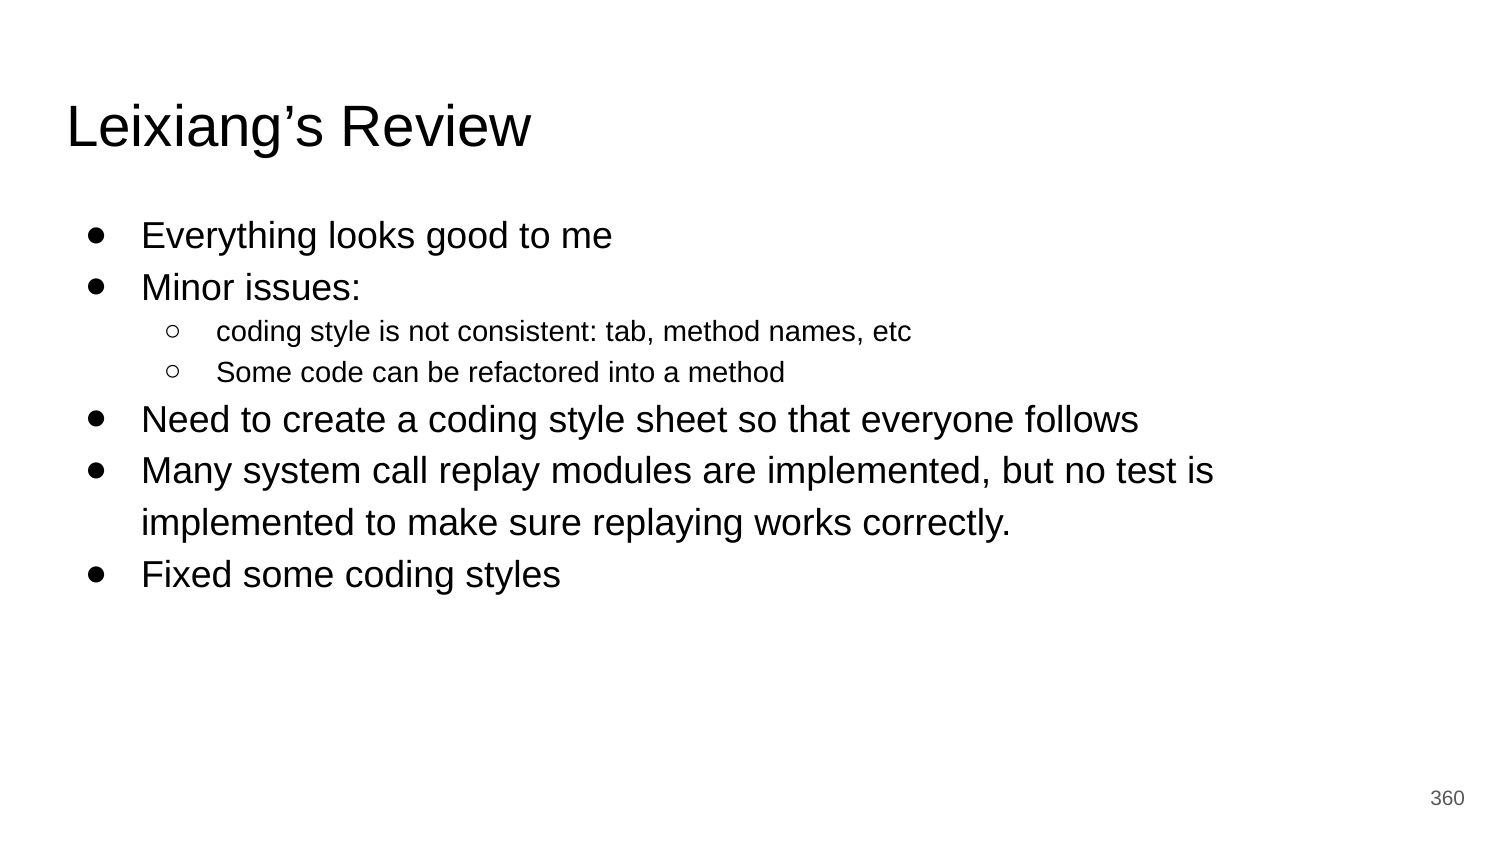

# Leixiang’s Review
Everything looks good to me
Minor issues:
coding style is not consistent: tab, method names, etc
Some code can be refactored into a method
Need to create a coding style sheet so that everyone follows
Many system call replay modules are implemented, but no test is implemented to make sure replaying works correctly.
Fixed some coding styles

360